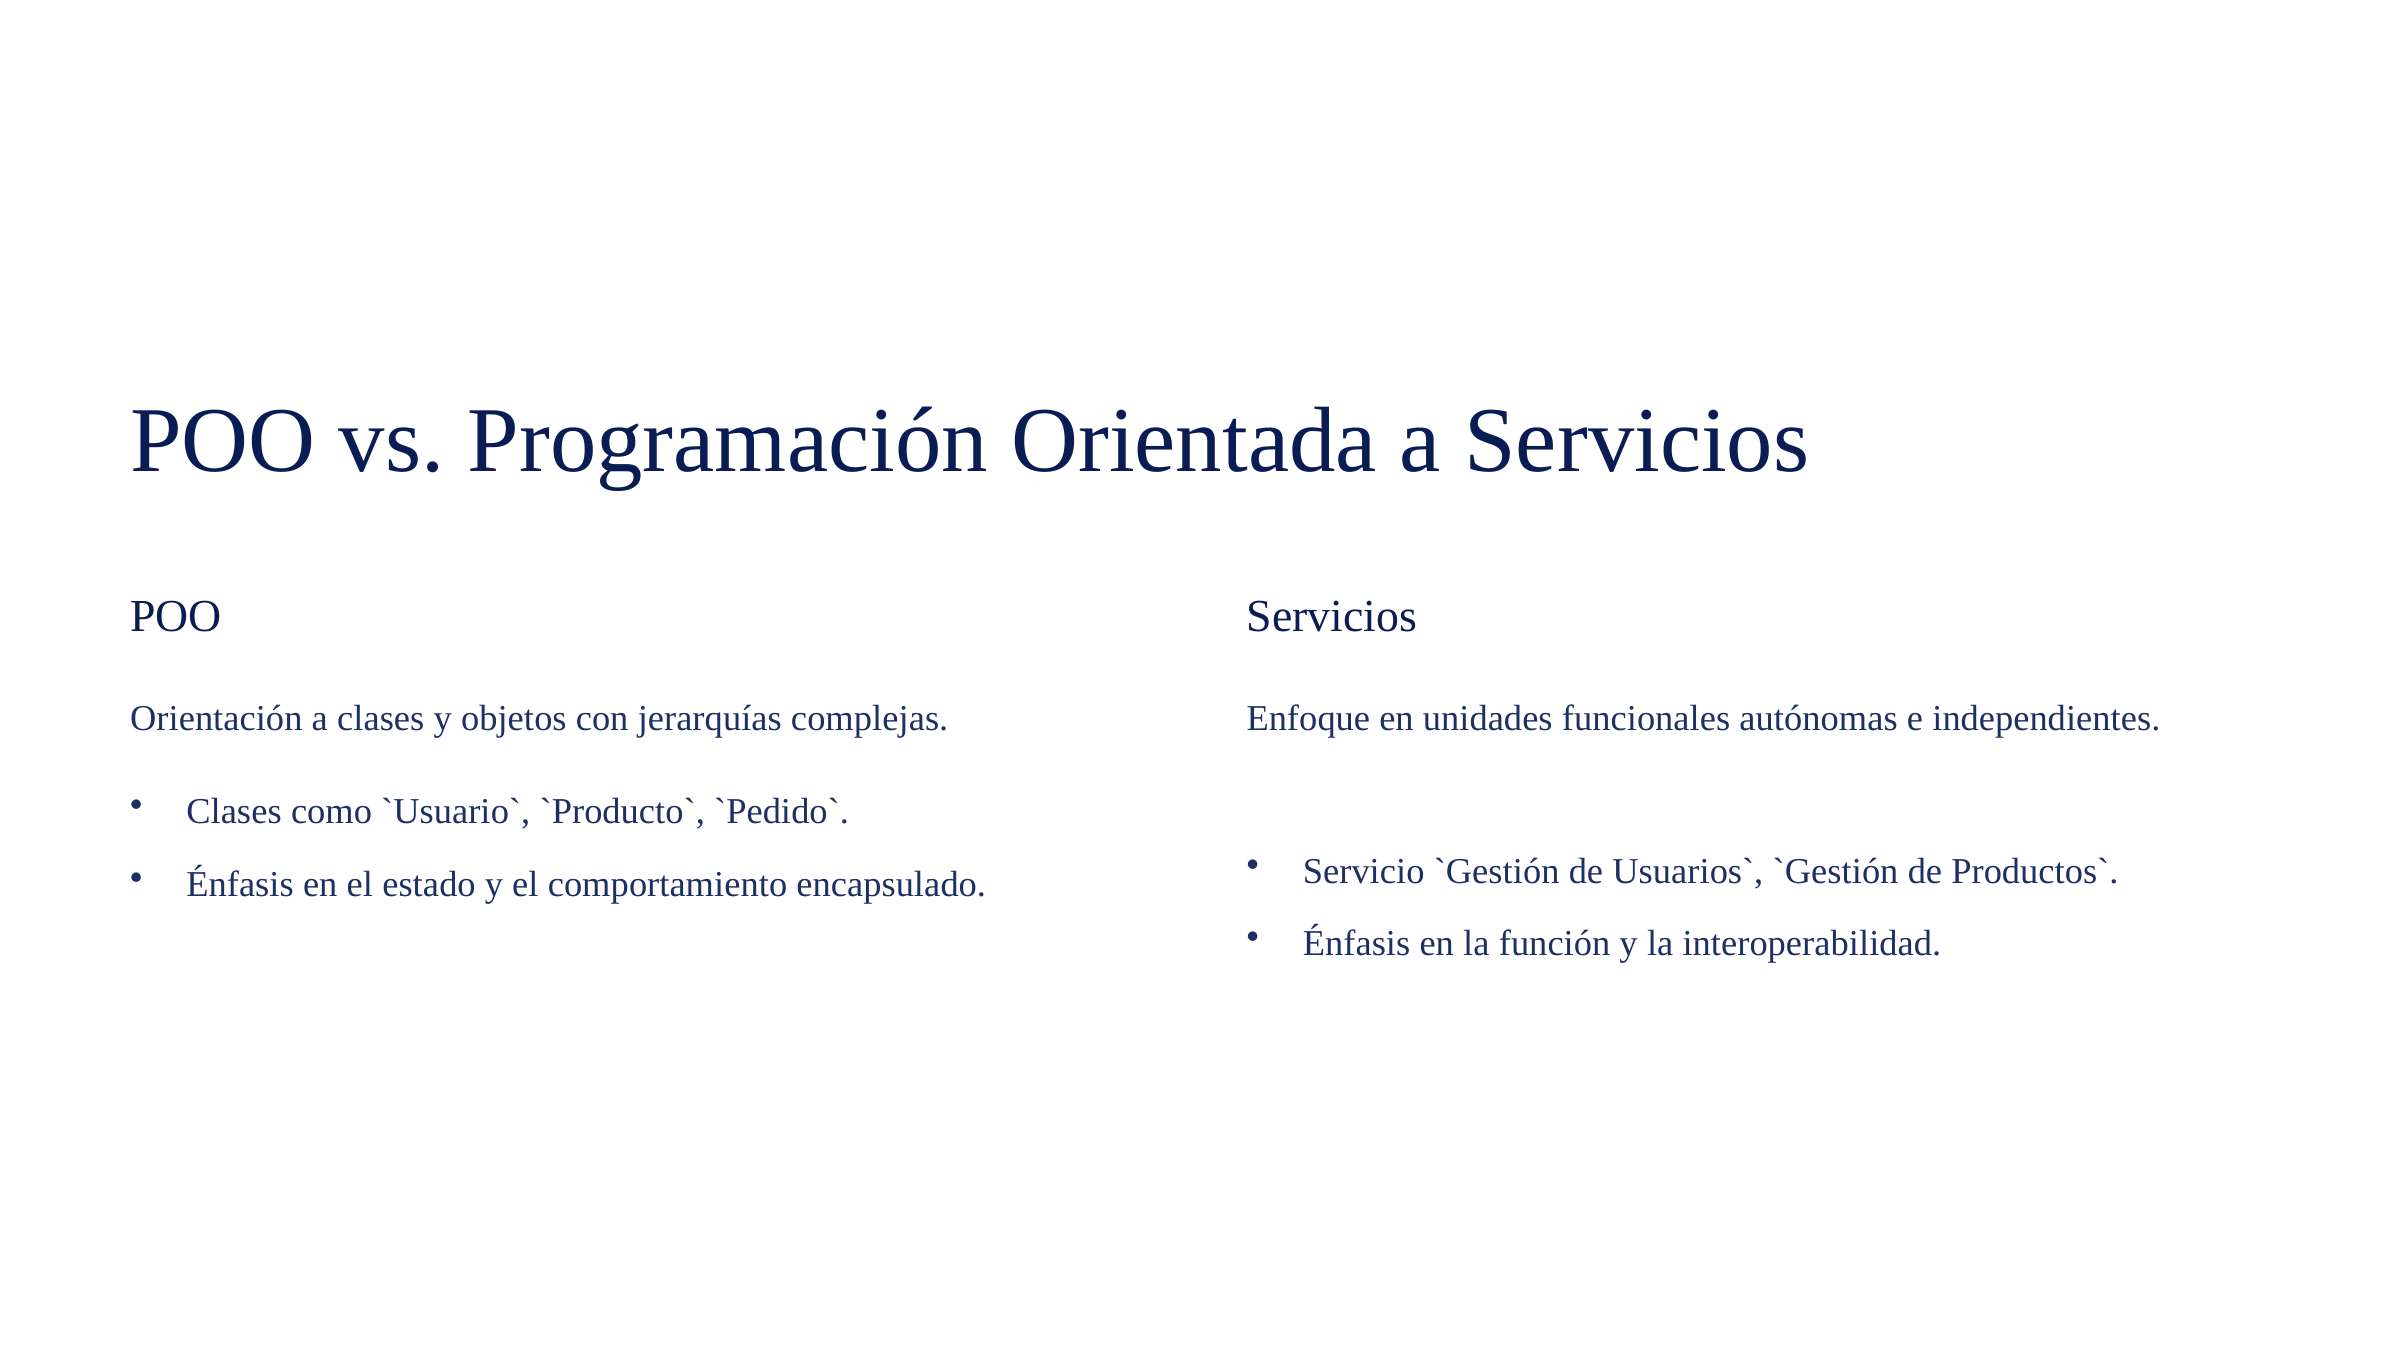

POO vs. Programación Orientada a Servicios
POO
Servicios
Orientación a clases y objetos con jerarquías complejas.
Enfoque en unidades funcionales autónomas e independientes.
Clases como `Usuario`, `Producto`, `Pedido`.
Servicio `Gestión de Usuarios`, `Gestión de Productos`.
Énfasis en el estado y el comportamiento encapsulado.
Énfasis en la función y la interoperabilidad.